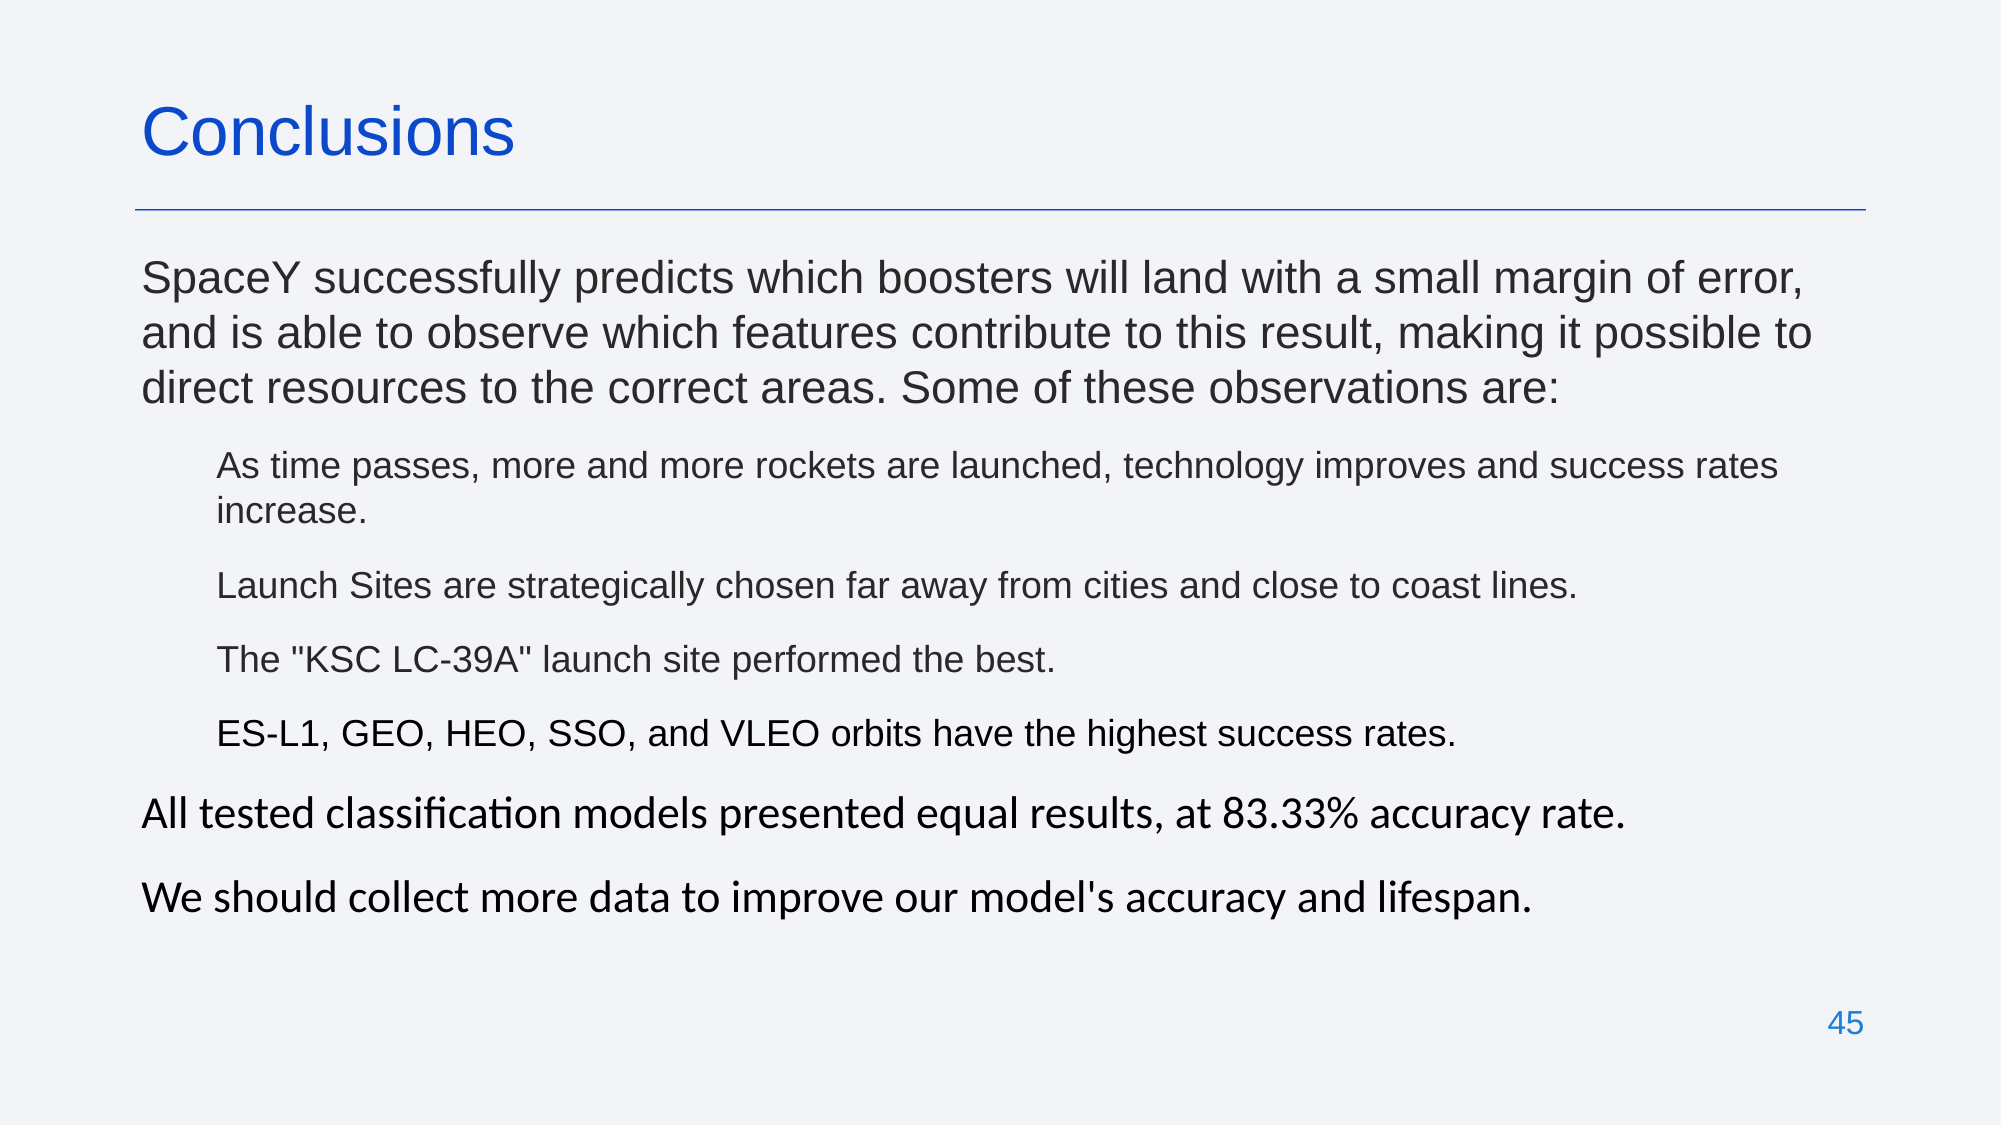

Conclusions
SpaceY successfully predicts which boosters will land with a small margin of error, and is able to observe which features contribute to this result, making it possible to direct resources to the correct areas. Some of these observations are:
As time passes, more and more rockets are launched, technology improves and success rates increase.
Launch Sites are strategically chosen far away from cities and close to coast lines.
The "KSC LC-39A" launch site performed the best.
ES-L1, GEO, HEO, SSO, and VLEO orbits have the highest success rates.
All tested classification models presented equal results, at 83.33% accuracy rate.
We should collect more data to improve our model's accuracy and lifespan.

45